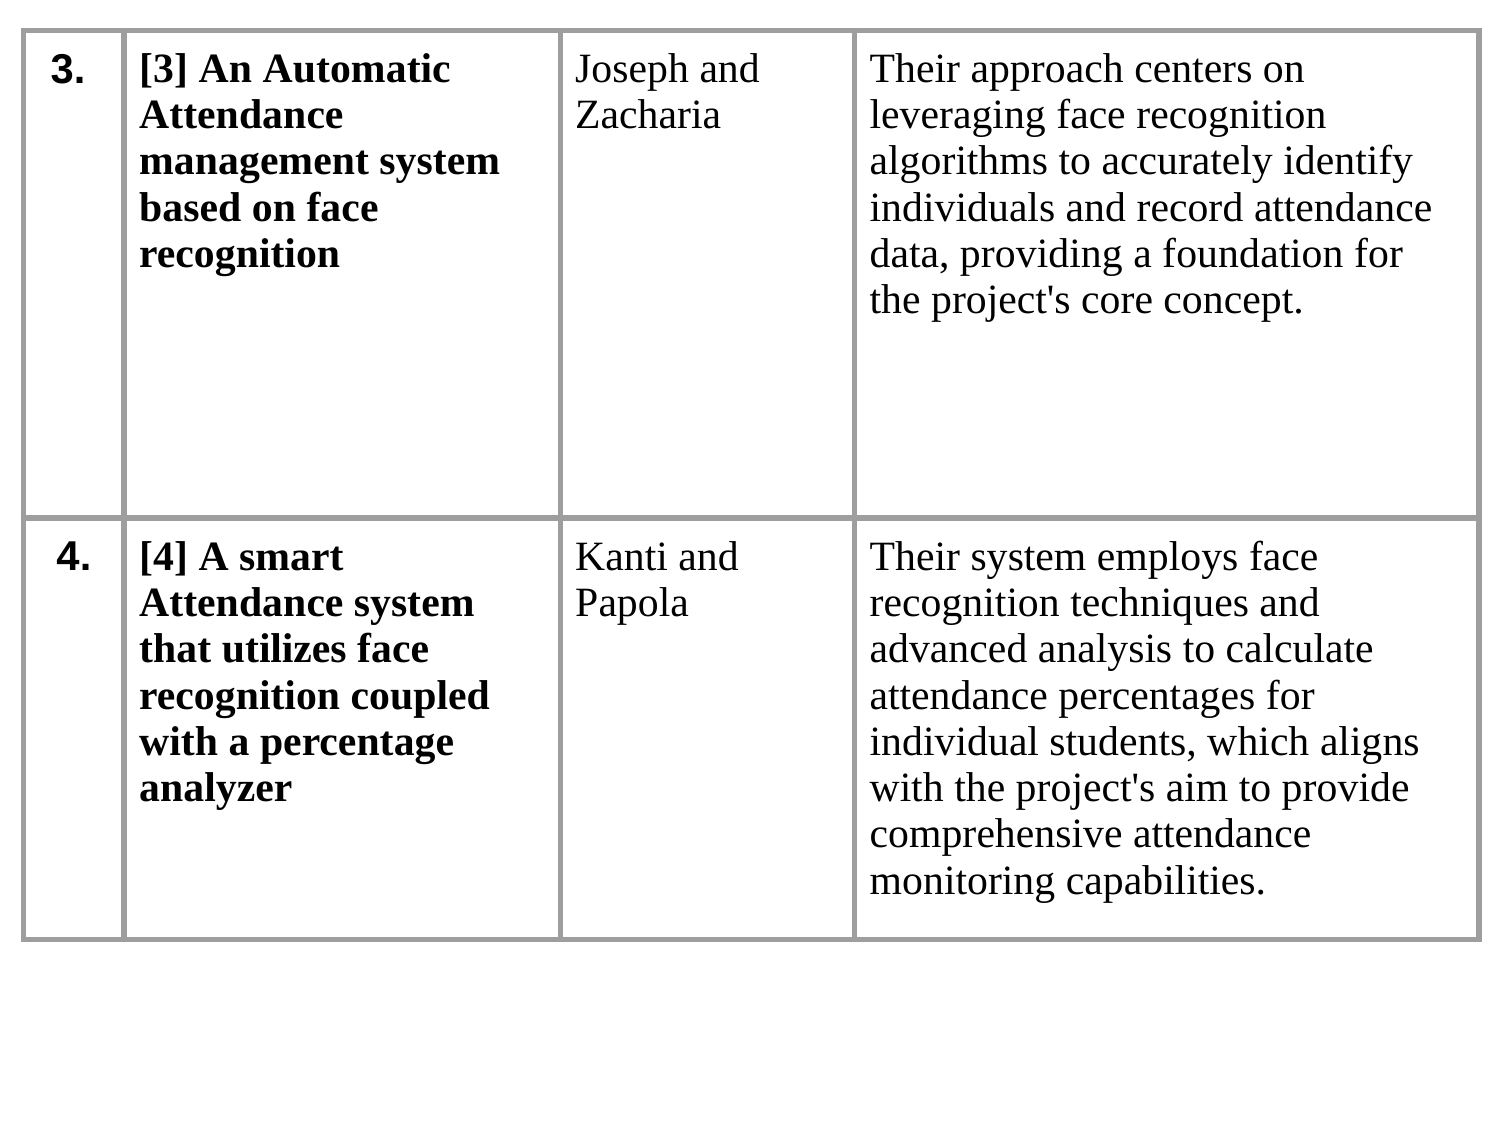

| 3. | [3] An Automatic Attendance management system based on face recognition | Joseph and Zacharia | Their approach centers on leveraging face recognition algorithms to accurately identify individuals and record attendance data, providing a foundation for the project's core concept. |
| --- | --- | --- | --- |
| 4. | [4] A smart Attendance system that utilizes face recognition coupled with a percentage analyzer | Kanti and Papola | Their system employs face recognition techniques and advanced analysis to calculate attendance percentages for individual students, which aligns with the project's aim to provide comprehensive attendance monitoring capabilities. |